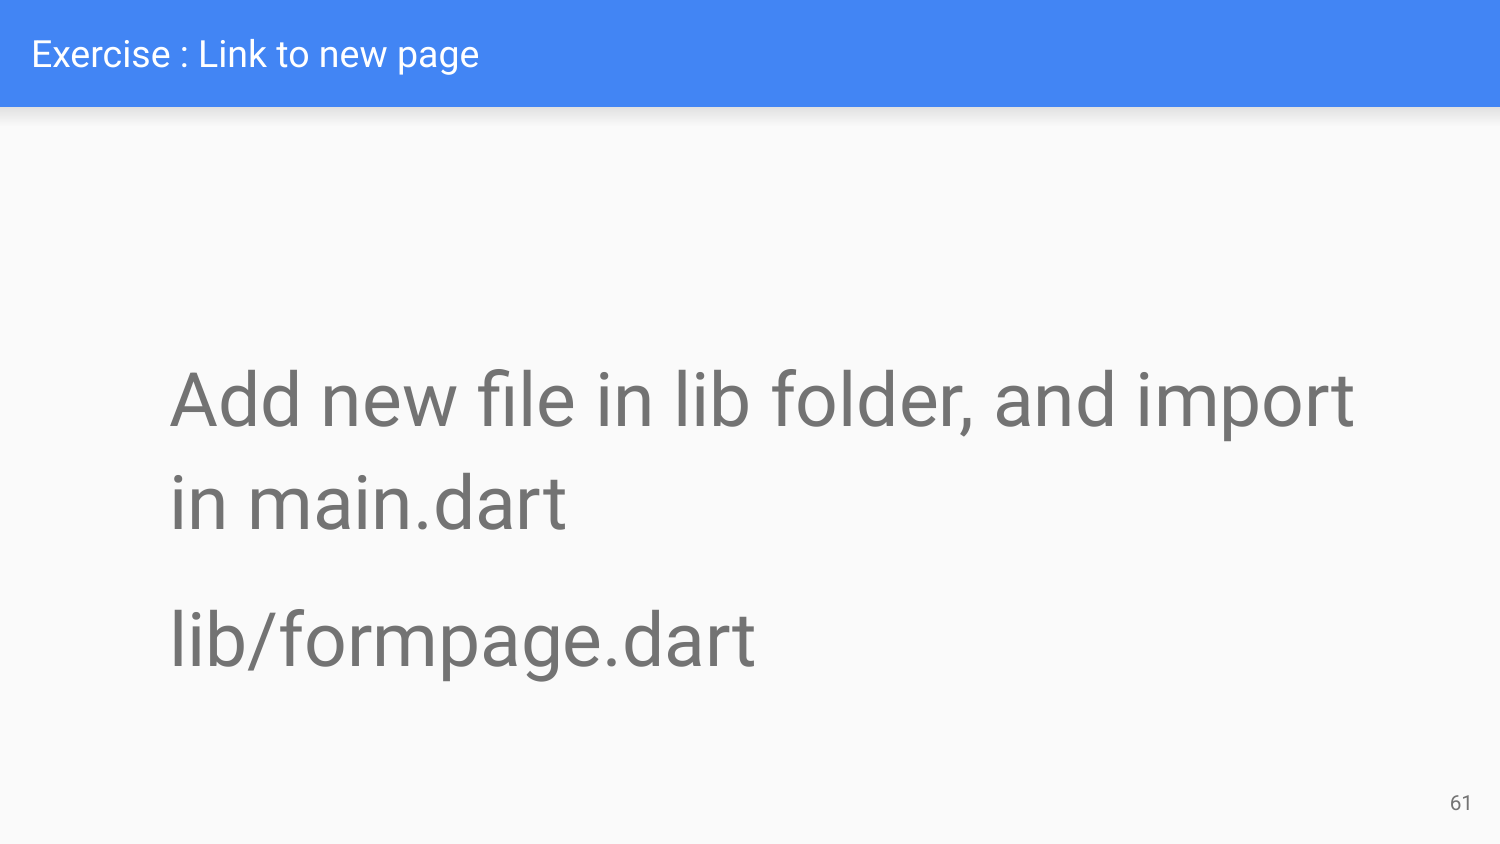

# Exercise : Link to new page

Add new file in lib folder, and import in main.dart
lib/formpage.dart
61